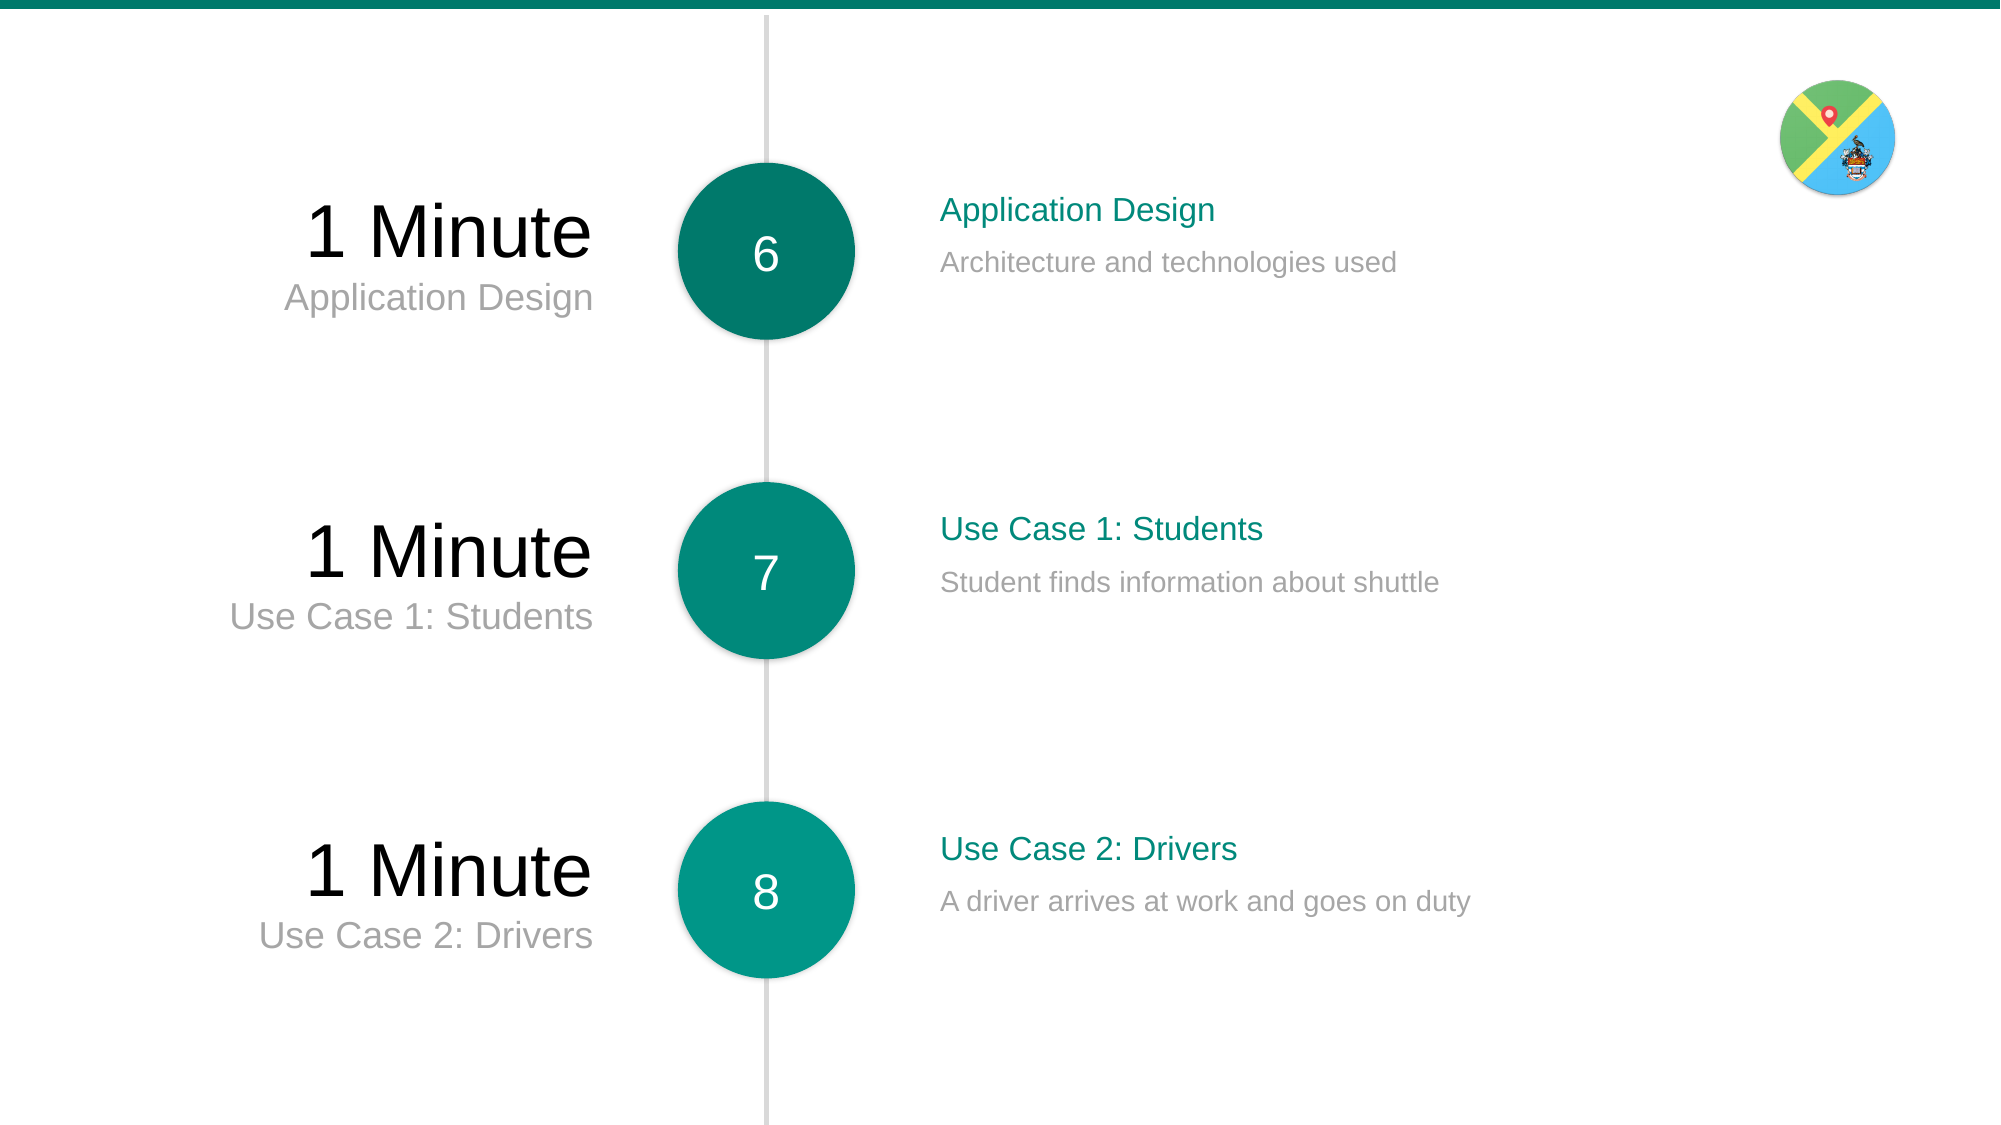

6
1 Minute
Application Design
Application Design
Architecture and technologies used

7
1 Minute
Use Case 1: Students
Use Case 1: Students
Student finds information about shuttle

8
1 Minute
Use Case 2: Drivers
Use Case 2: Drivers
A driver arrives at work and goes on duty
4